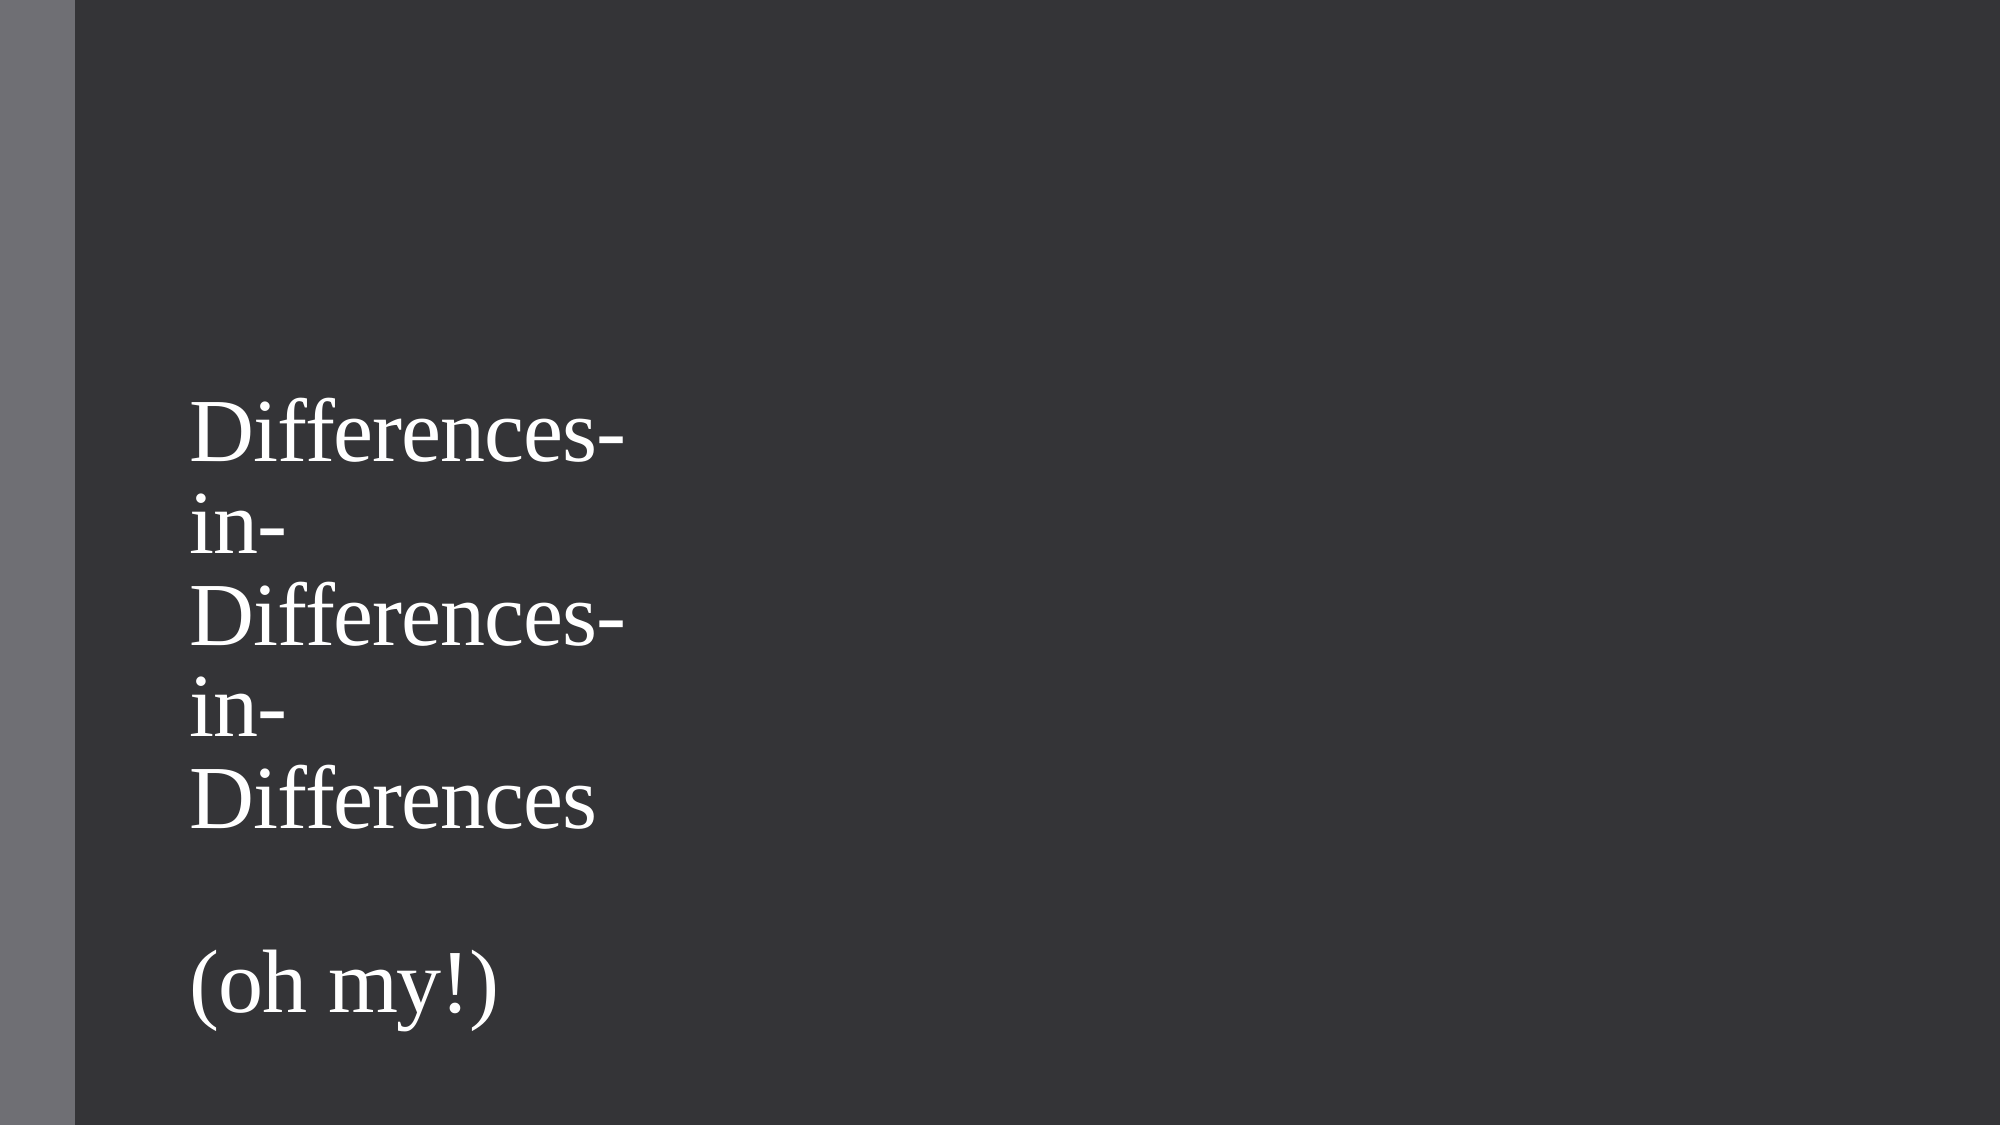

# Differences- in- Differences- in- Differences (oh my!)